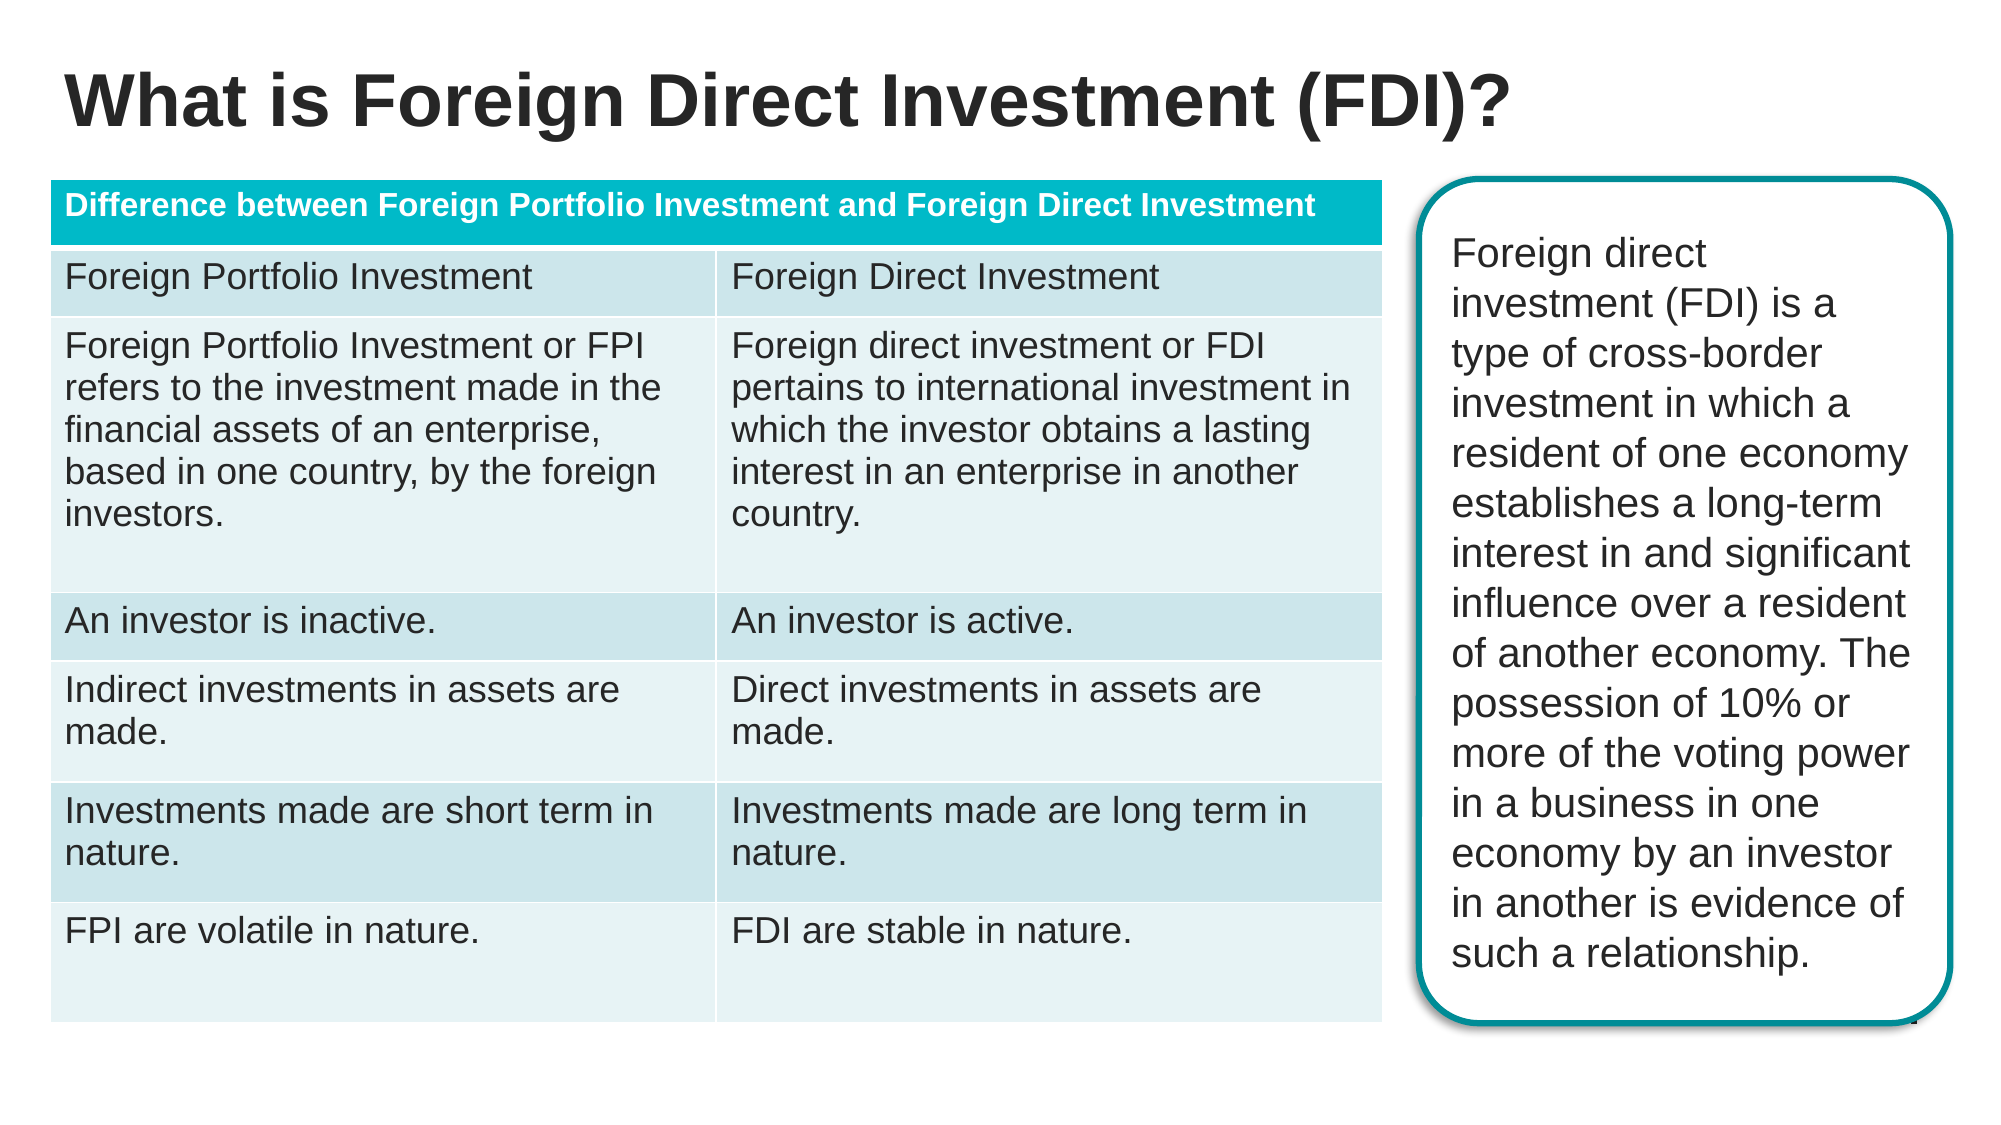

What is Foreign Direct Investment (FDI)?
| Difference between Foreign Portfolio Investment and Foreign Direct Investment |  |
| --- | --- |
| Foreign Portfolio Investment | Foreign Direct Investment |
| Foreign Portfolio Investment or FPI refers to the investment made in the financial assets of an enterprise, based in one country, by the foreign investors. | Foreign direct investment or FDI pertains to international investment in which the investor obtains a lasting interest in an enterprise in another country. |
| An investor is inactive. | An investor is active. |
| Indirect investments in assets are made. | Direct investments in assets are made. |
| Investments made are short term in nature. | Investments made are long term in nature. |
| FPI are volatile in nature. | FDI are stable in nature. |
Foreign direct investment (FDI) is a type of cross-border investment in which a resident of one economy establishes a long-term interest in and significant influence over a resident of another economy. The possession of 10% or more of the voting power in a business in one economy by an investor in another is evidence of such a relationship.